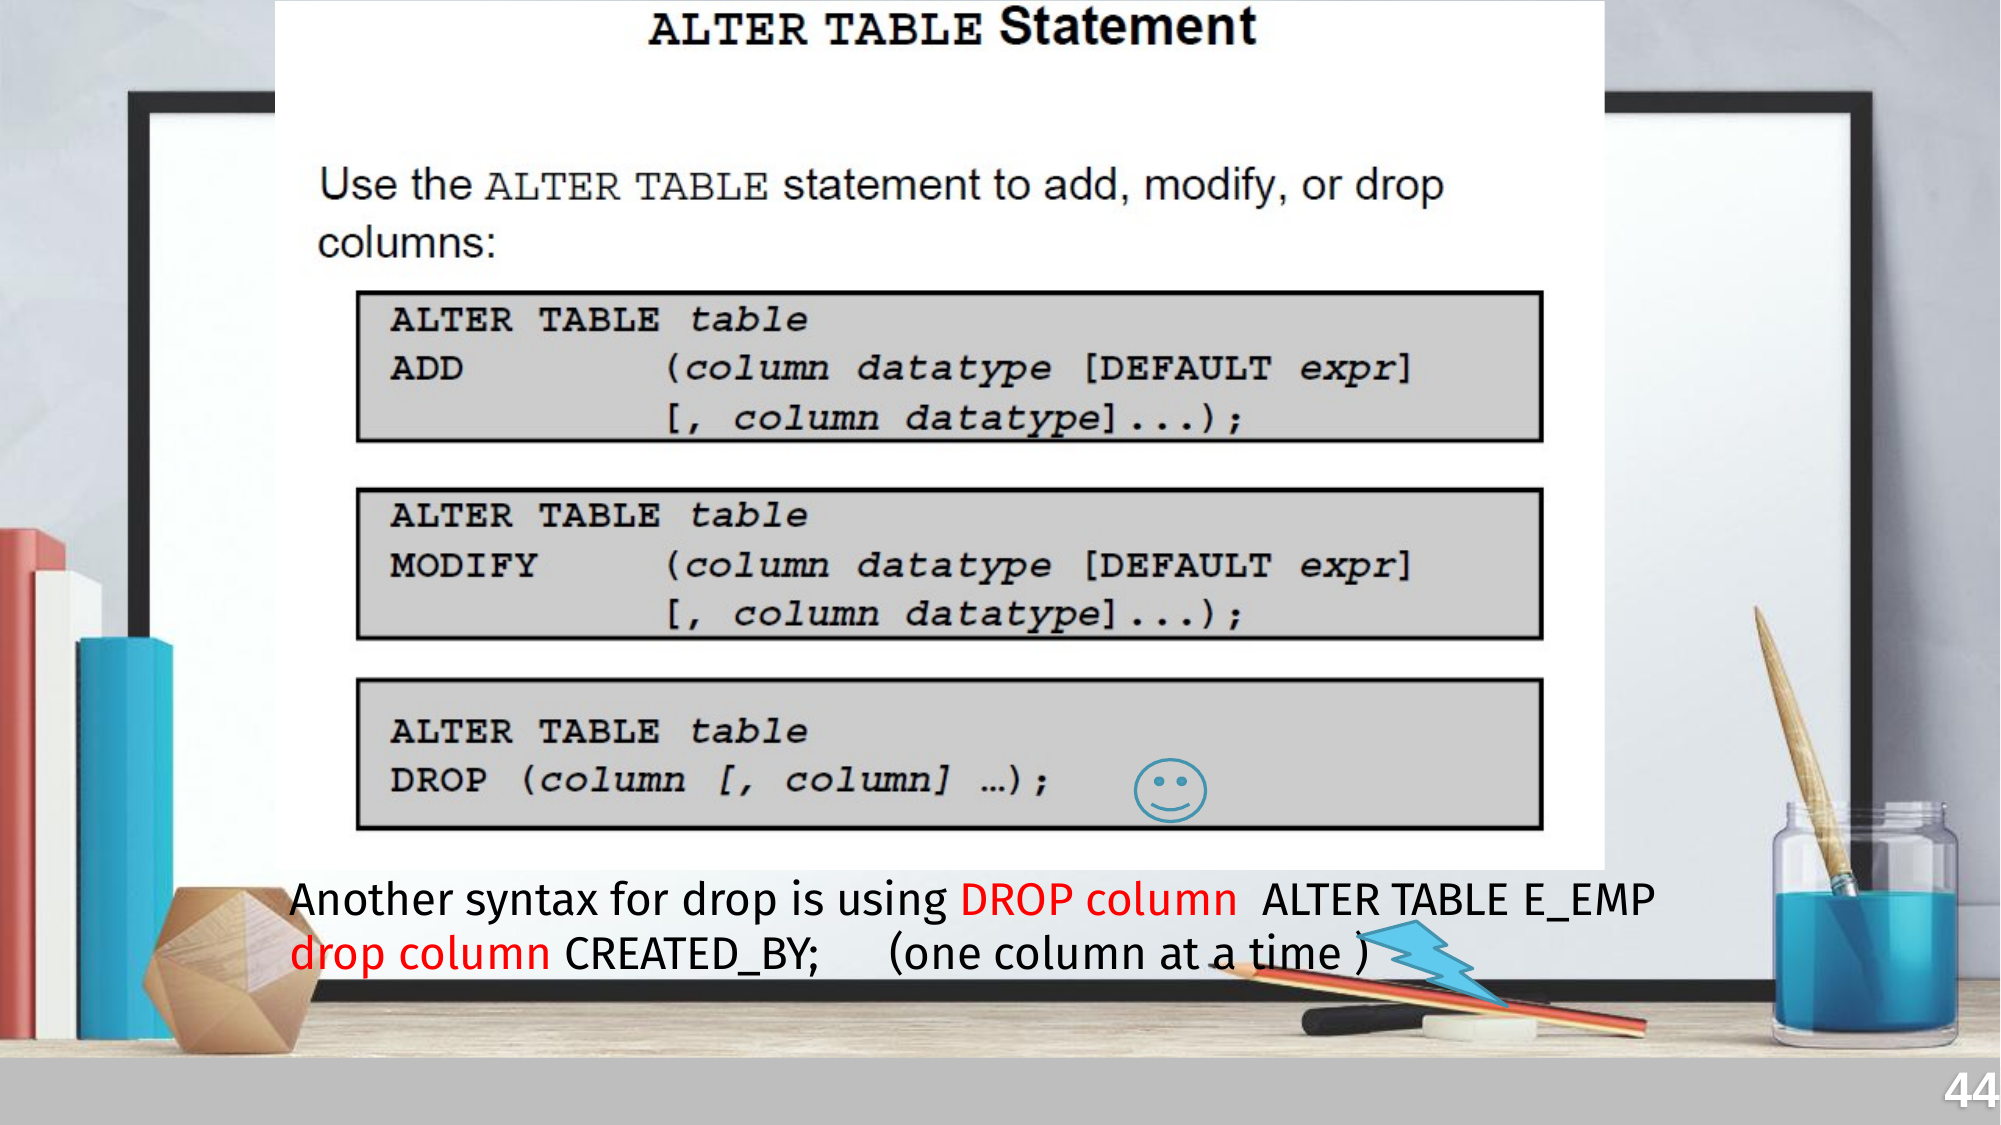

Another syntax for drop is using DROP column  ALTER TABLE E_EMP
drop column CREATED_BY;	(one column at a time )

44